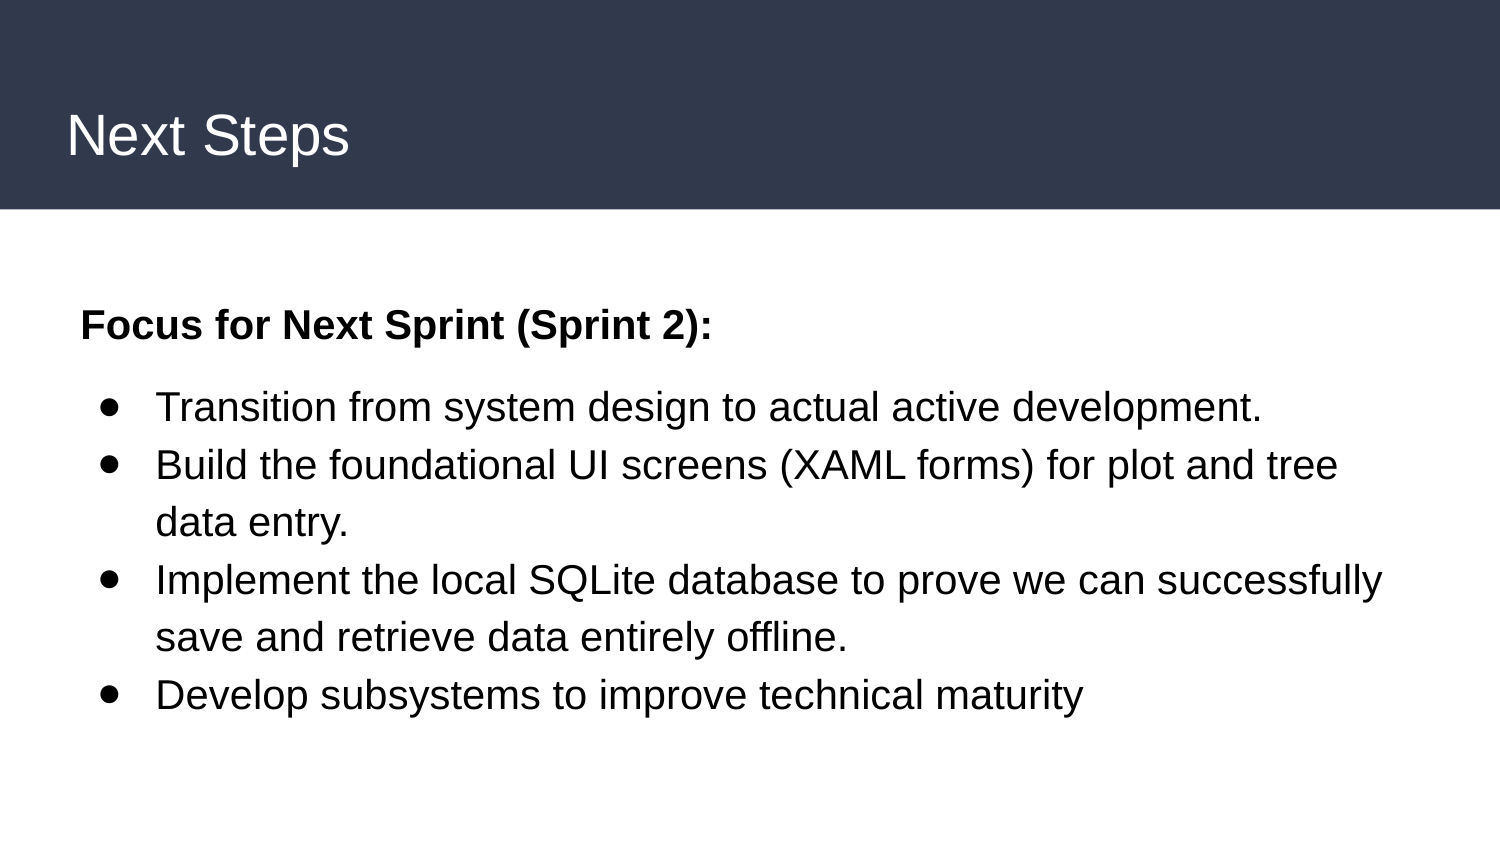

# Next Steps
Focus for Next Sprint (Sprint 2):
Transition from system design to actual active development.
Build the foundational UI screens (XAML forms) for plot and tree data entry.
Implement the local SQLite database to prove we can successfully save and retrieve data entirely offline.
Develop subsystems to improve technical maturity